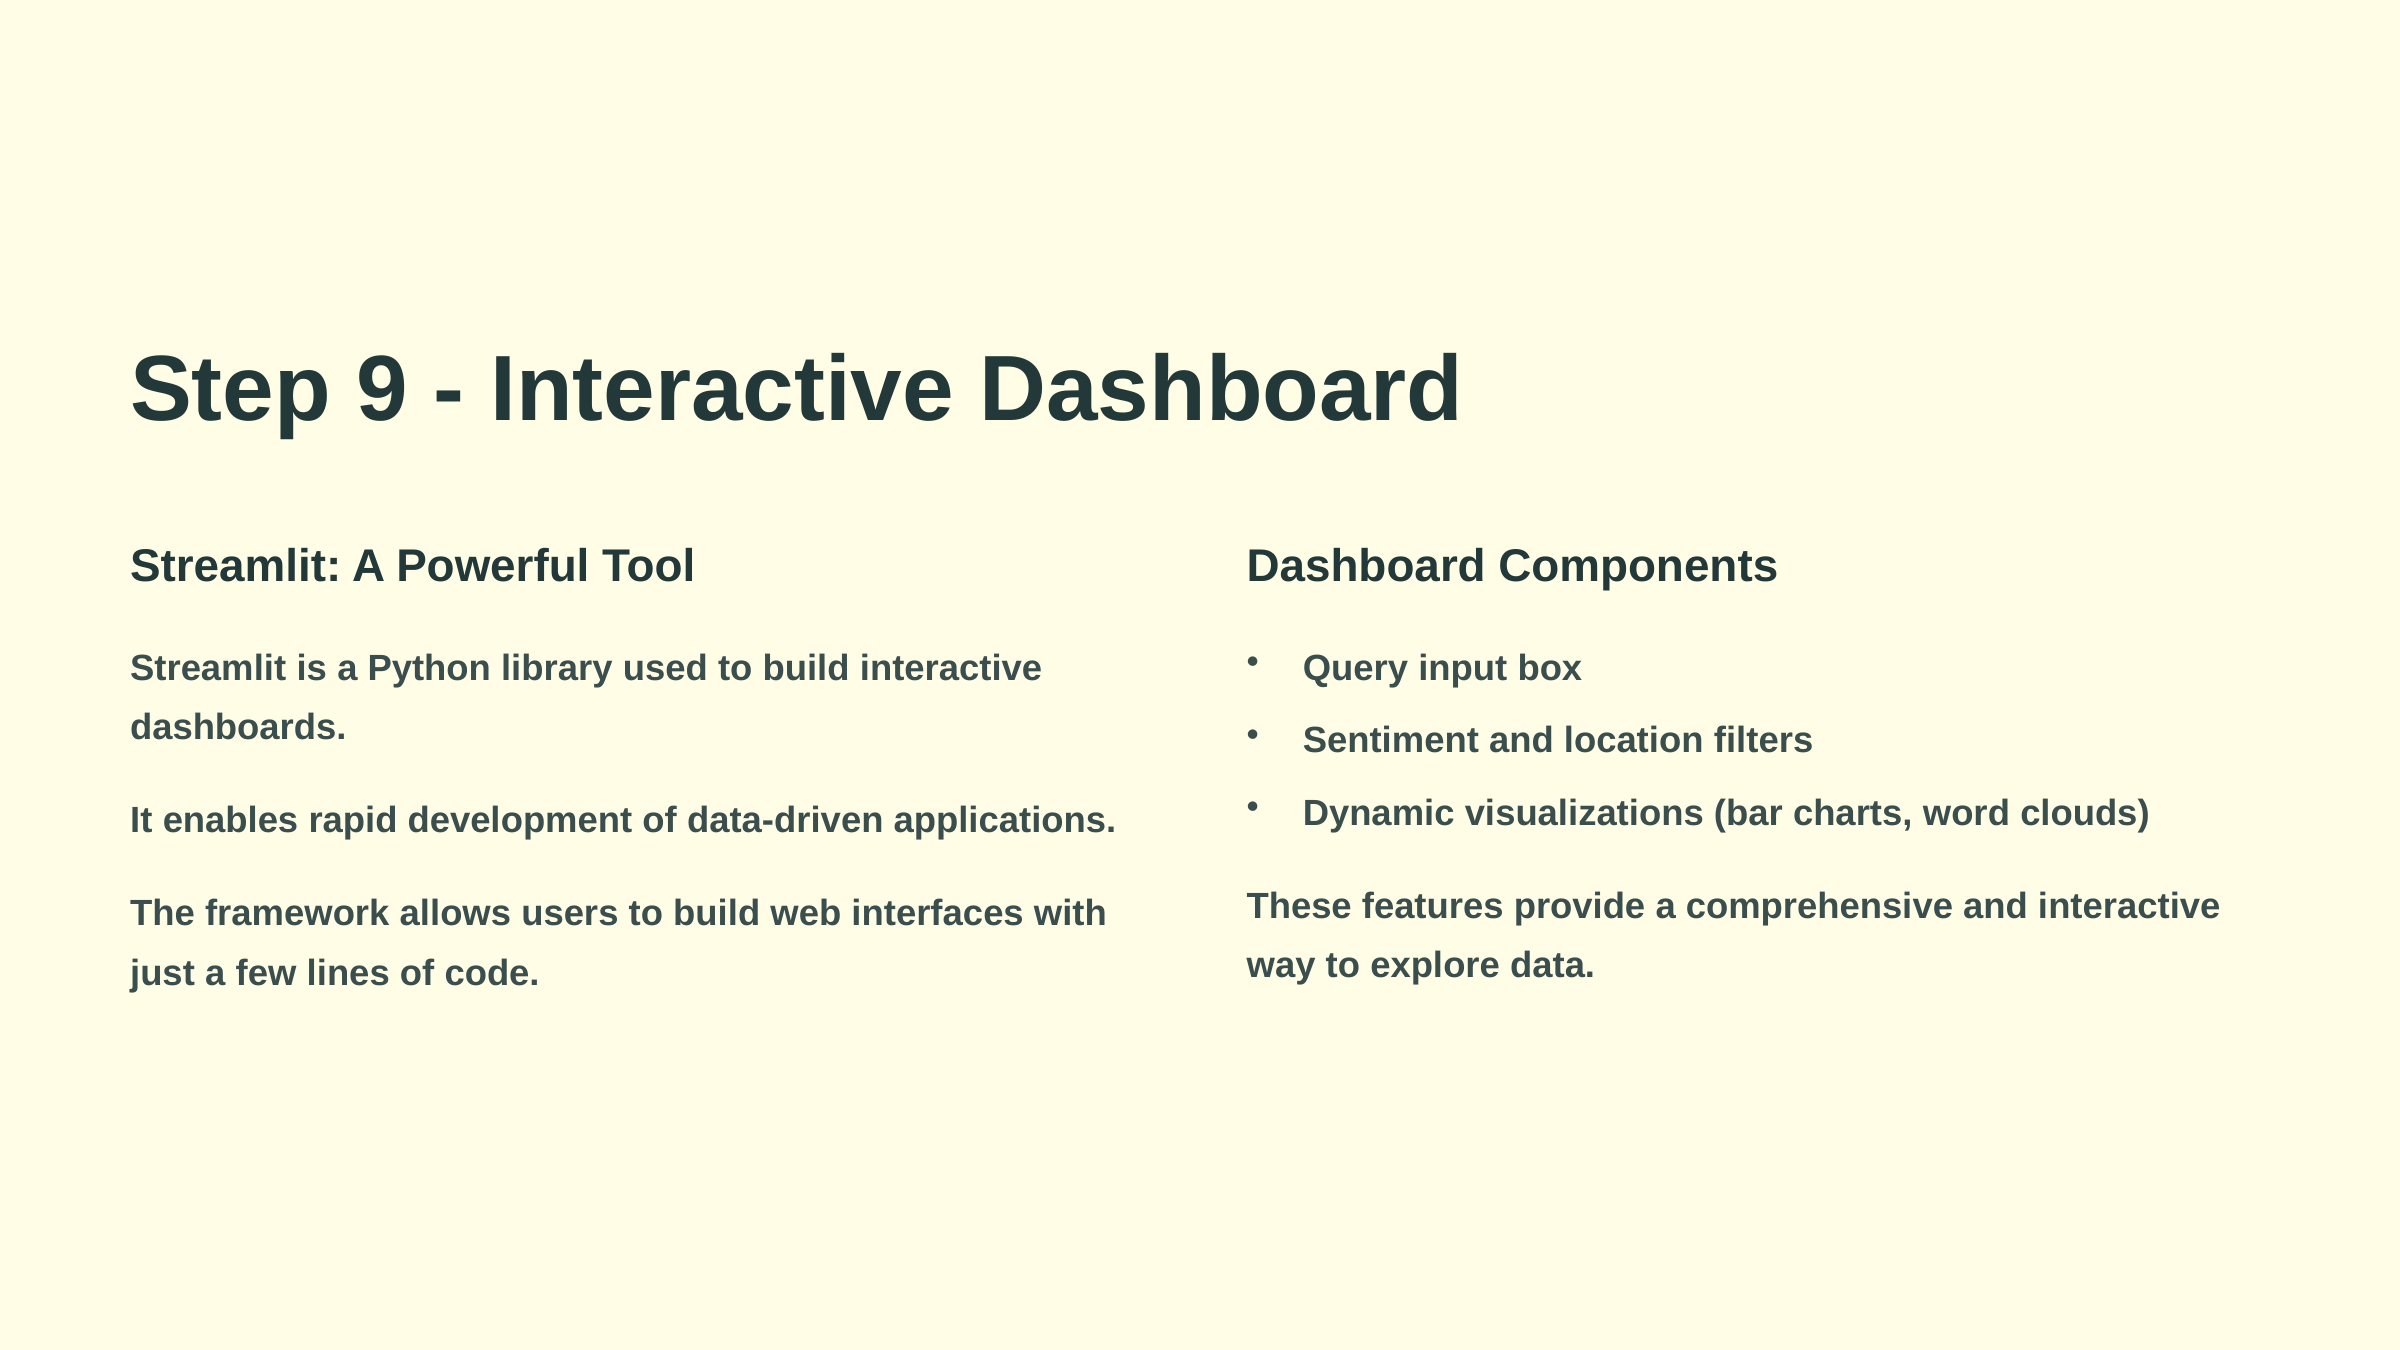

Step 9 - Interactive Dashboard
Streamlit: A Powerful Tool
Dashboard Components
Streamlit is a Python library used to build interactive dashboards.
Query input box
Sentiment and location filters
Dynamic visualizations (bar charts, word clouds)
It enables rapid development of data-driven applications.
These features provide a comprehensive and interactive way to explore data.
The framework allows users to build web interfaces with just a few lines of code.